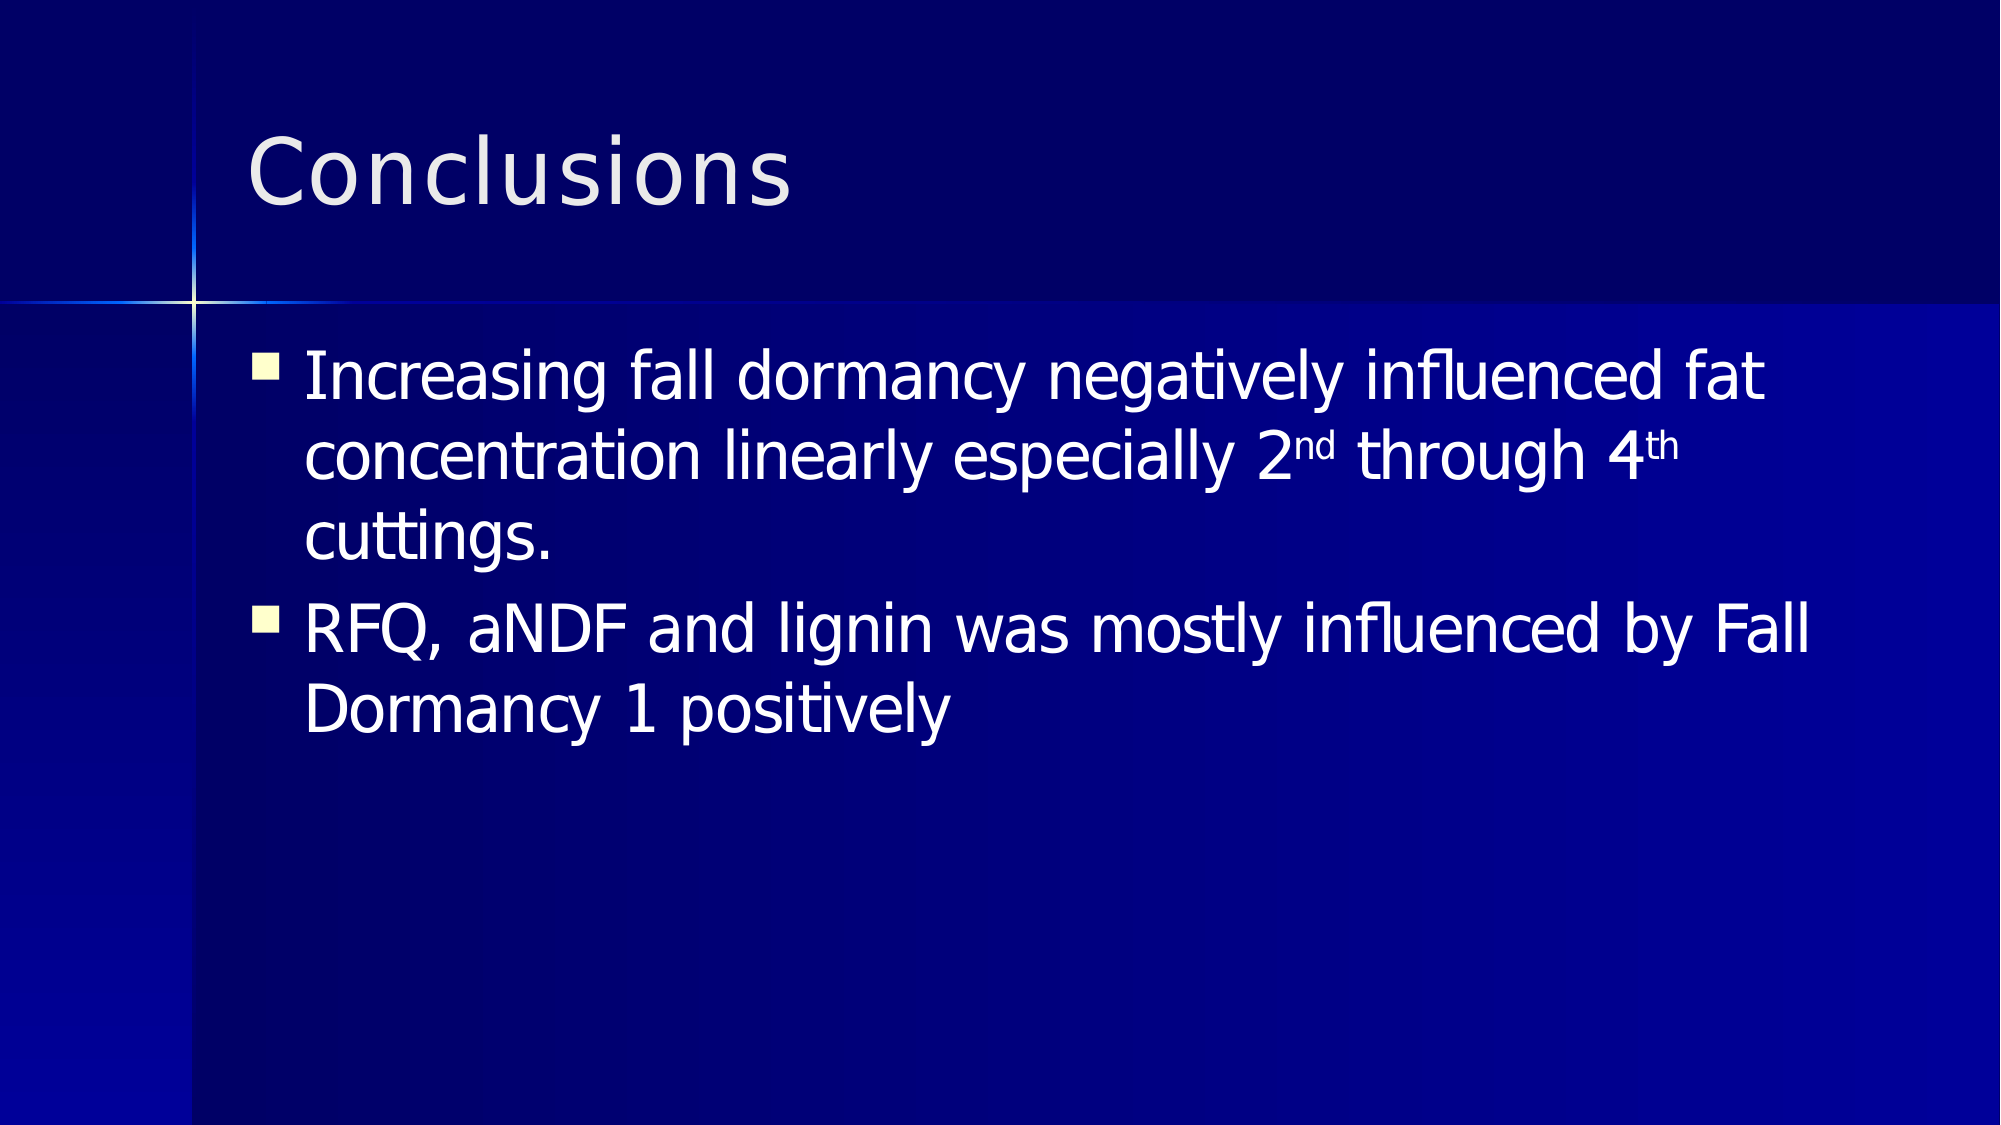

# Conclusions
Increasing fall dormancy negatively influenced fat concentration linearly especially 2nd through 4th cuttings.
RFQ, aNDF and lignin was mostly influenced by Fall Dormancy 1 positively